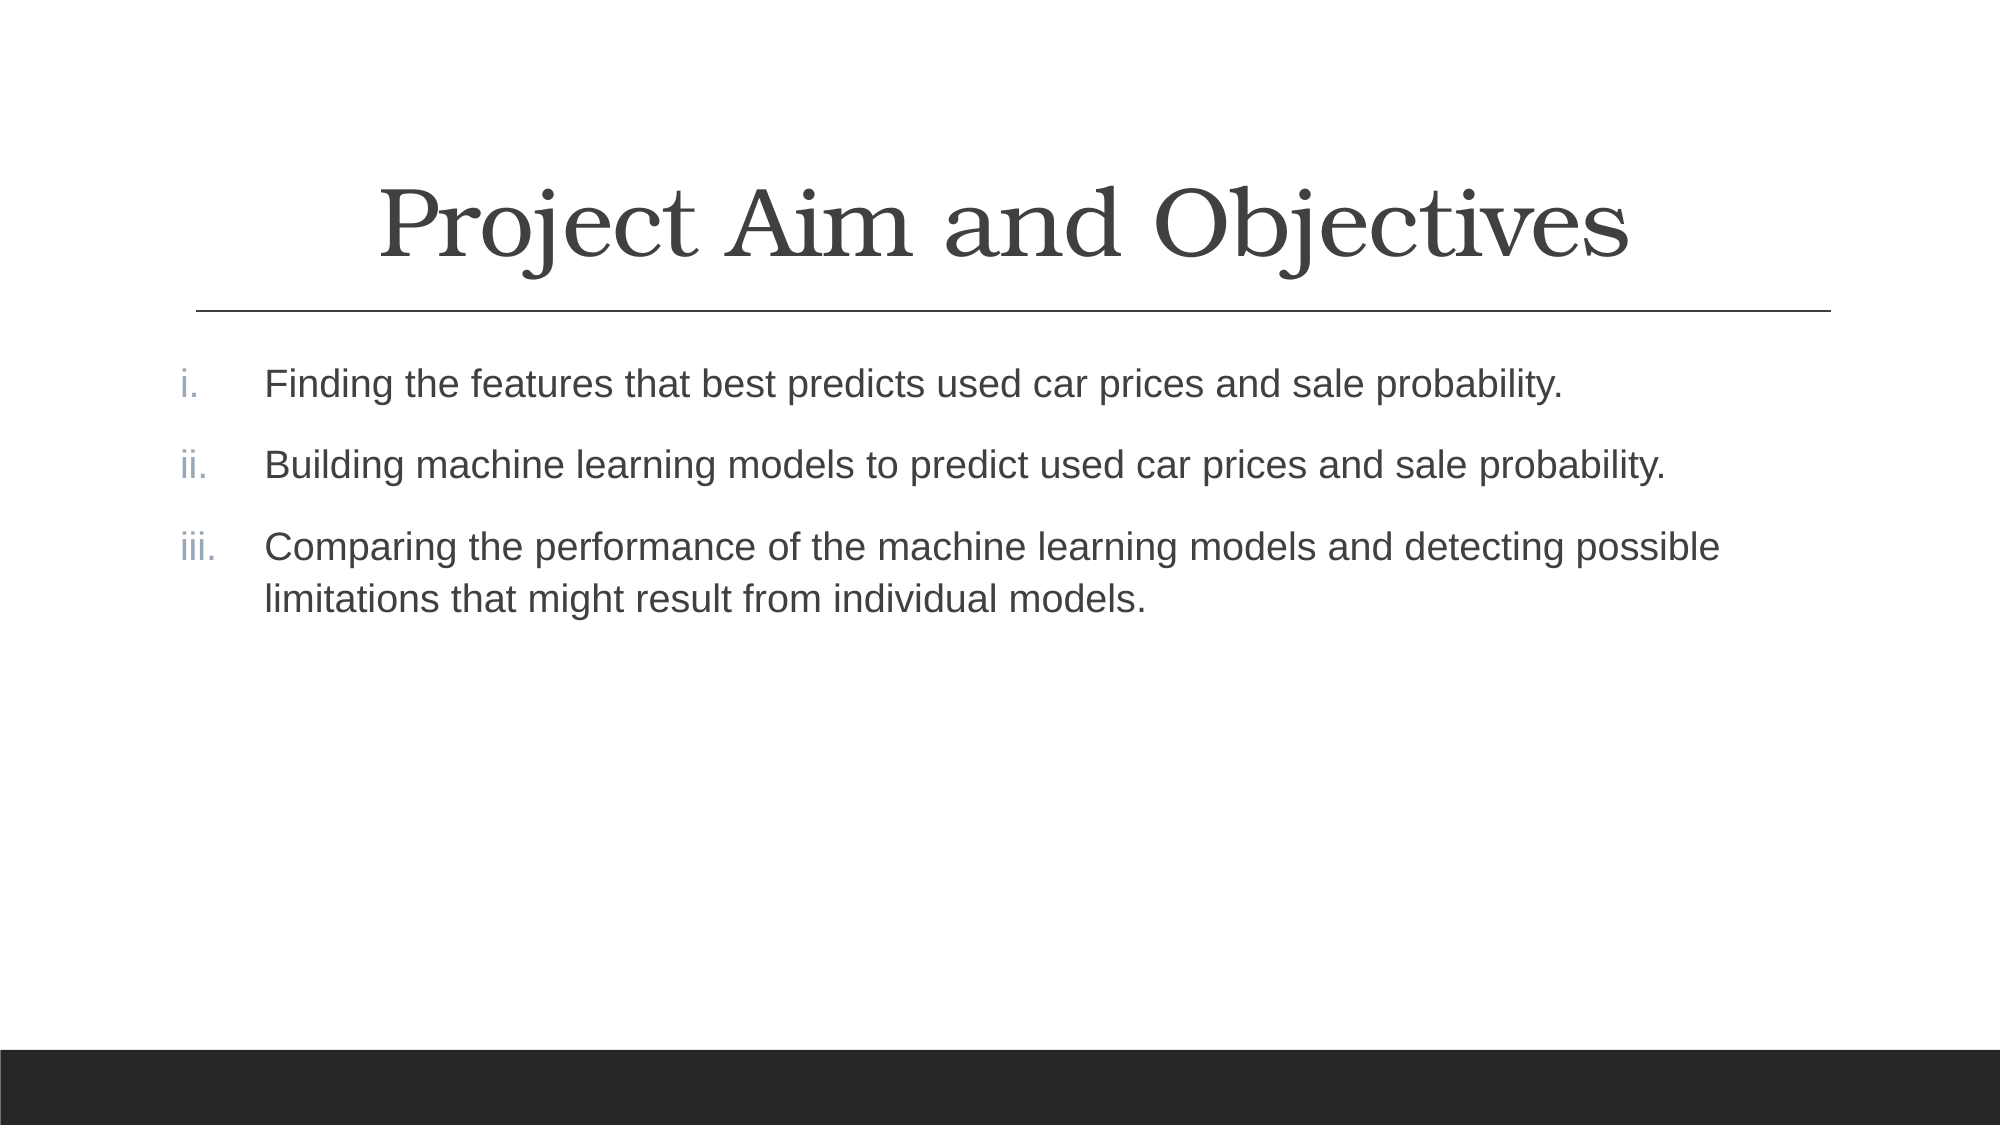

# Project Aim and Objectives
Finding the features that best predicts used car prices and sale probability.
Building machine learning models to predict used car prices and sale probability.
Comparing the performance of the machine learning models and detecting possible limitations that might result from individual models.